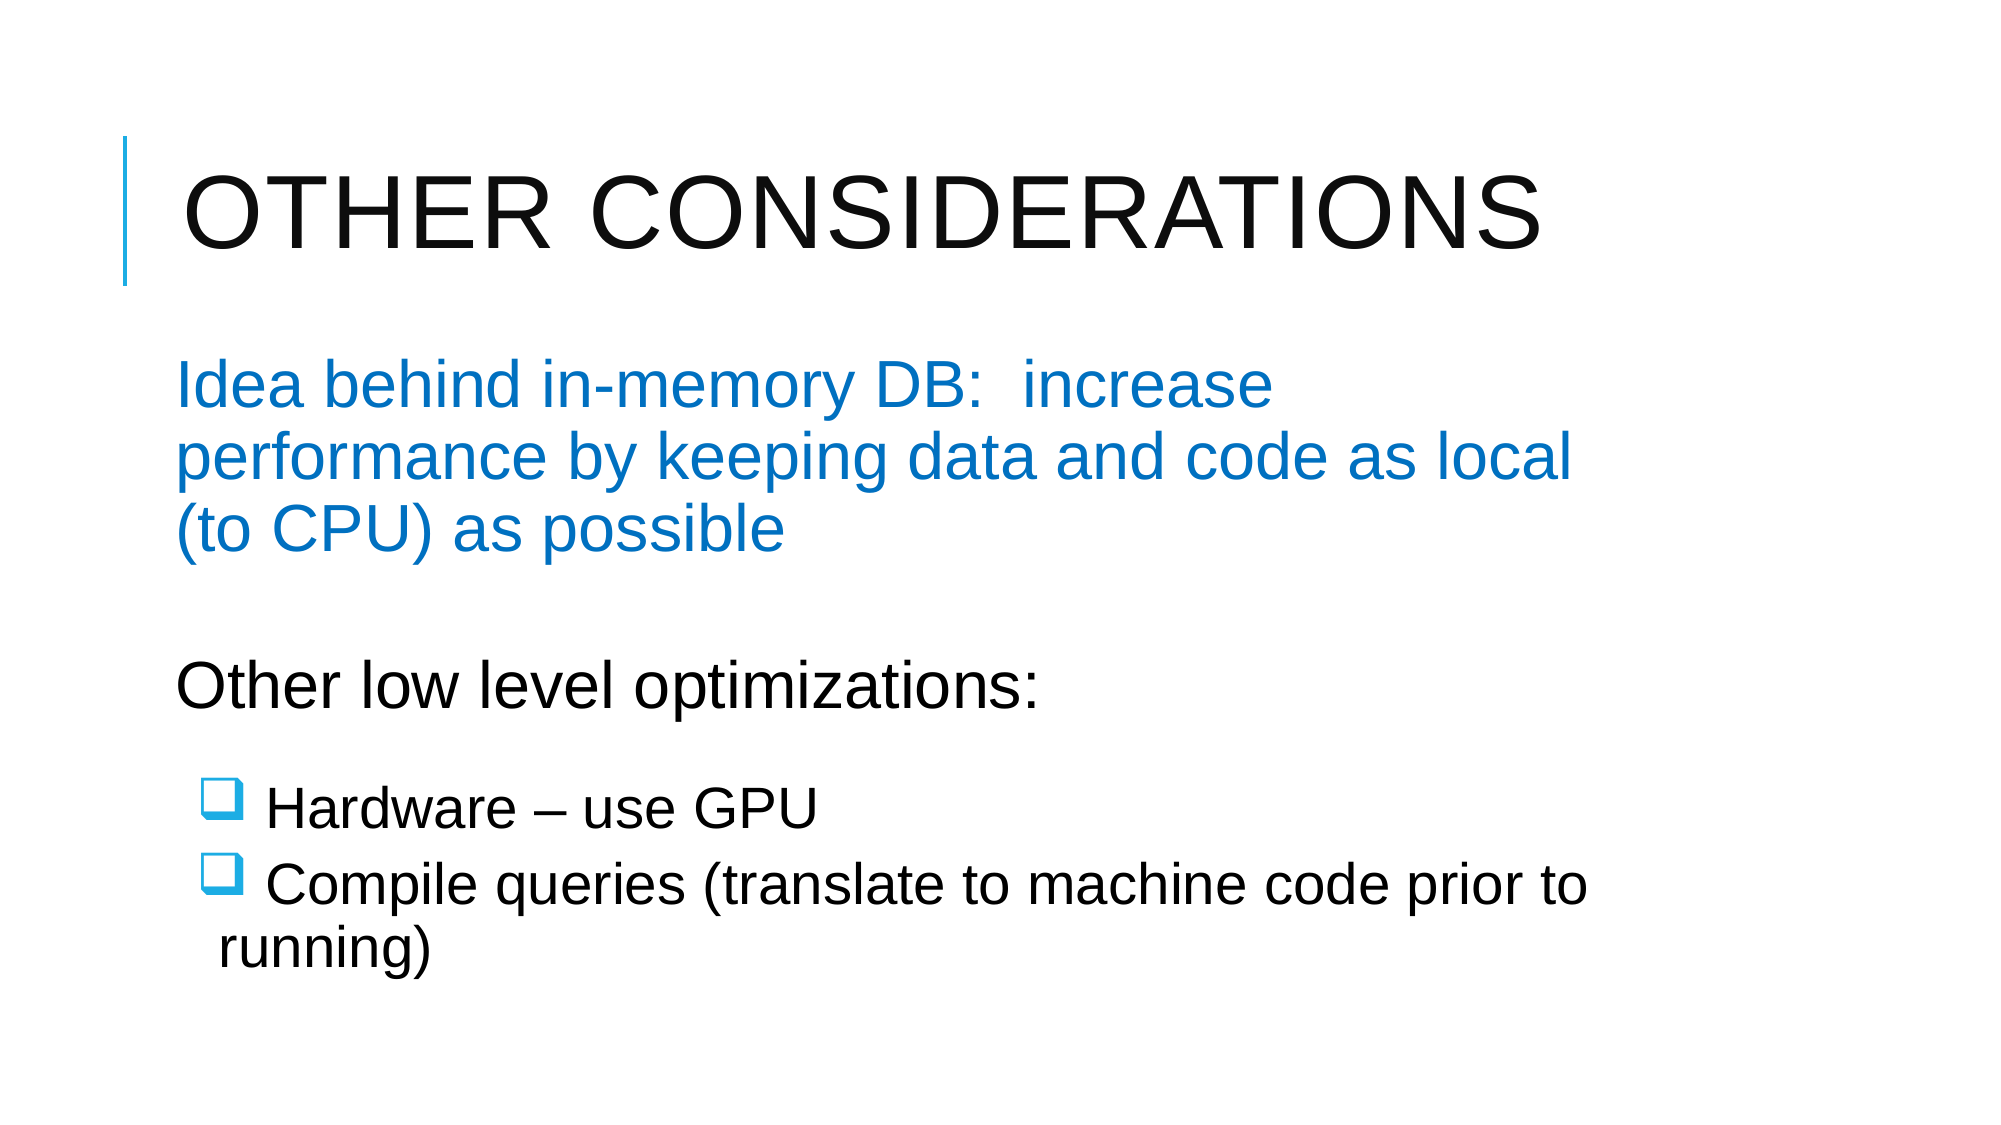

# Other considerations
Idea behind in-memory DB:  increase performance by keeping data and code as local (to CPU) as possible

Other low level optimizations:

 Hardware – use GPU
 Compile queries (translate to machine code prior to running)